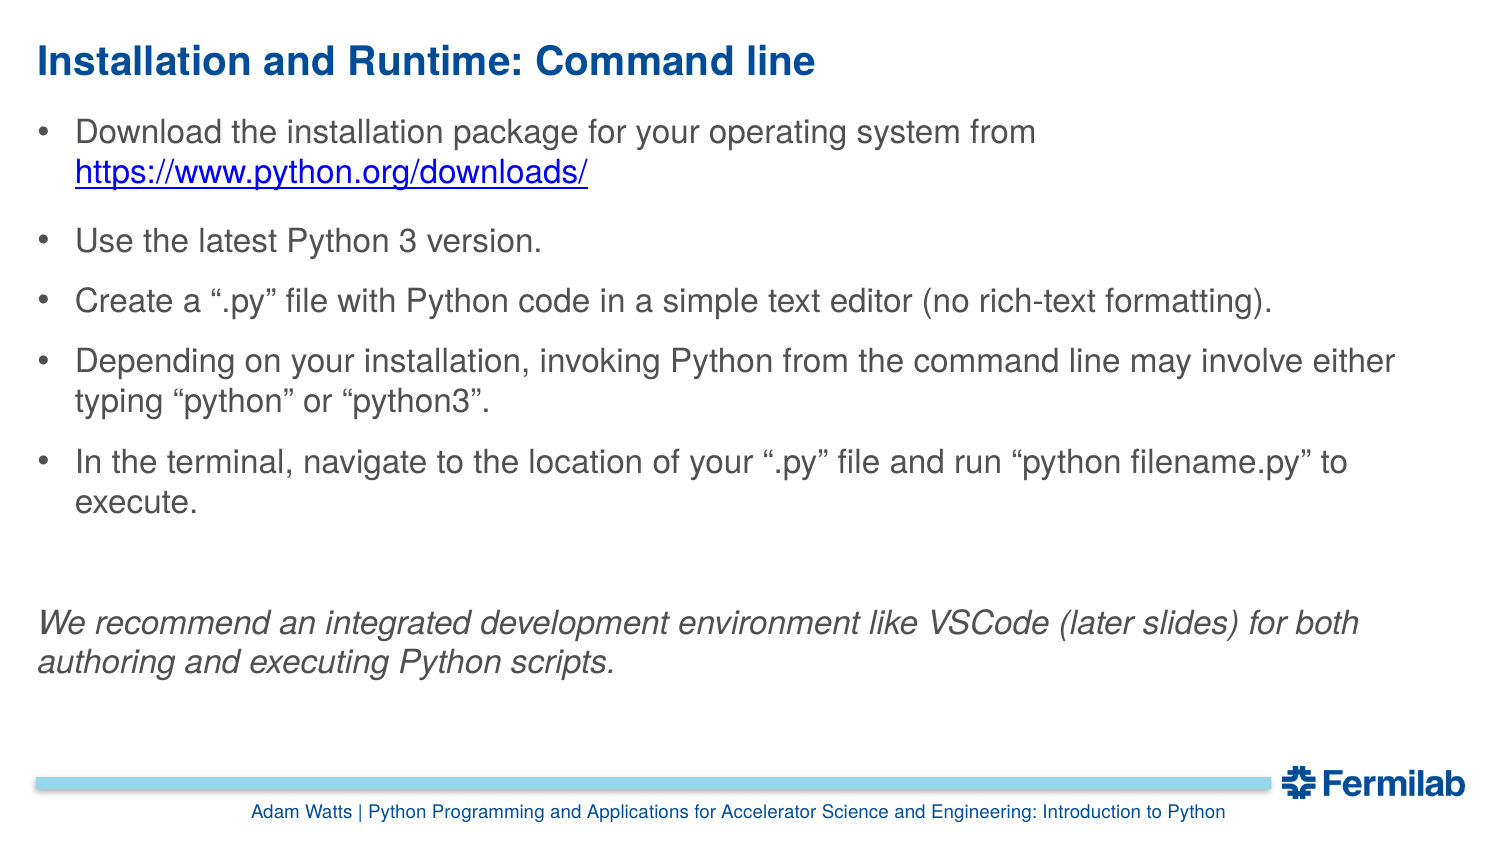

# Installation and Runtime: Command line
Download the installation package for your operating system from https://www.python.org/downloads/
Use the latest Python 3 version.
Create a “.py” file with Python code in a simple text editor (no rich-text formatting).
Depending on your installation, invoking Python from the command line may involve either typing “python” or “python3”.
In the terminal, navigate to the location of your “.py” file and run “python filename.py” to execute.

We recommend an integrated development environment like VSCode (later slides) for both authoring and executing Python scripts.
Adam Watts | Python Programming and Applications for Accelerator Science and Engineering: Introduction to Python